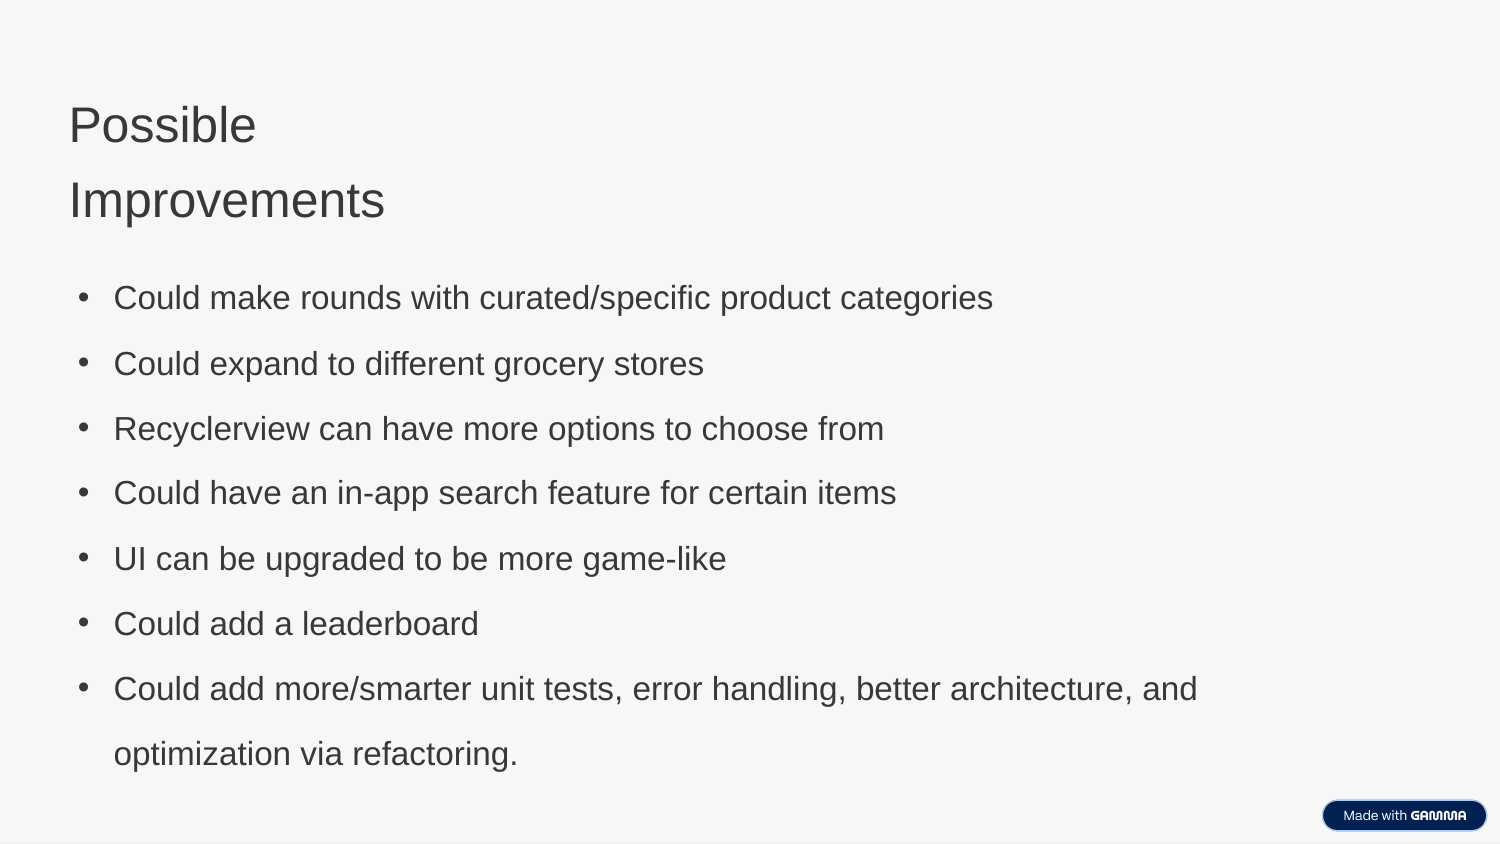

Possible Improvements
Could make rounds with curated/specific product categories
Could expand to different grocery stores
Recyclerview can have more options to choose from
Could have an in-app search feature for certain items
UI can be upgraded to be more game-like
Could add a leaderboard
Could add more/smarter unit tests, error handling, better architecture, and optimization via refactoring.